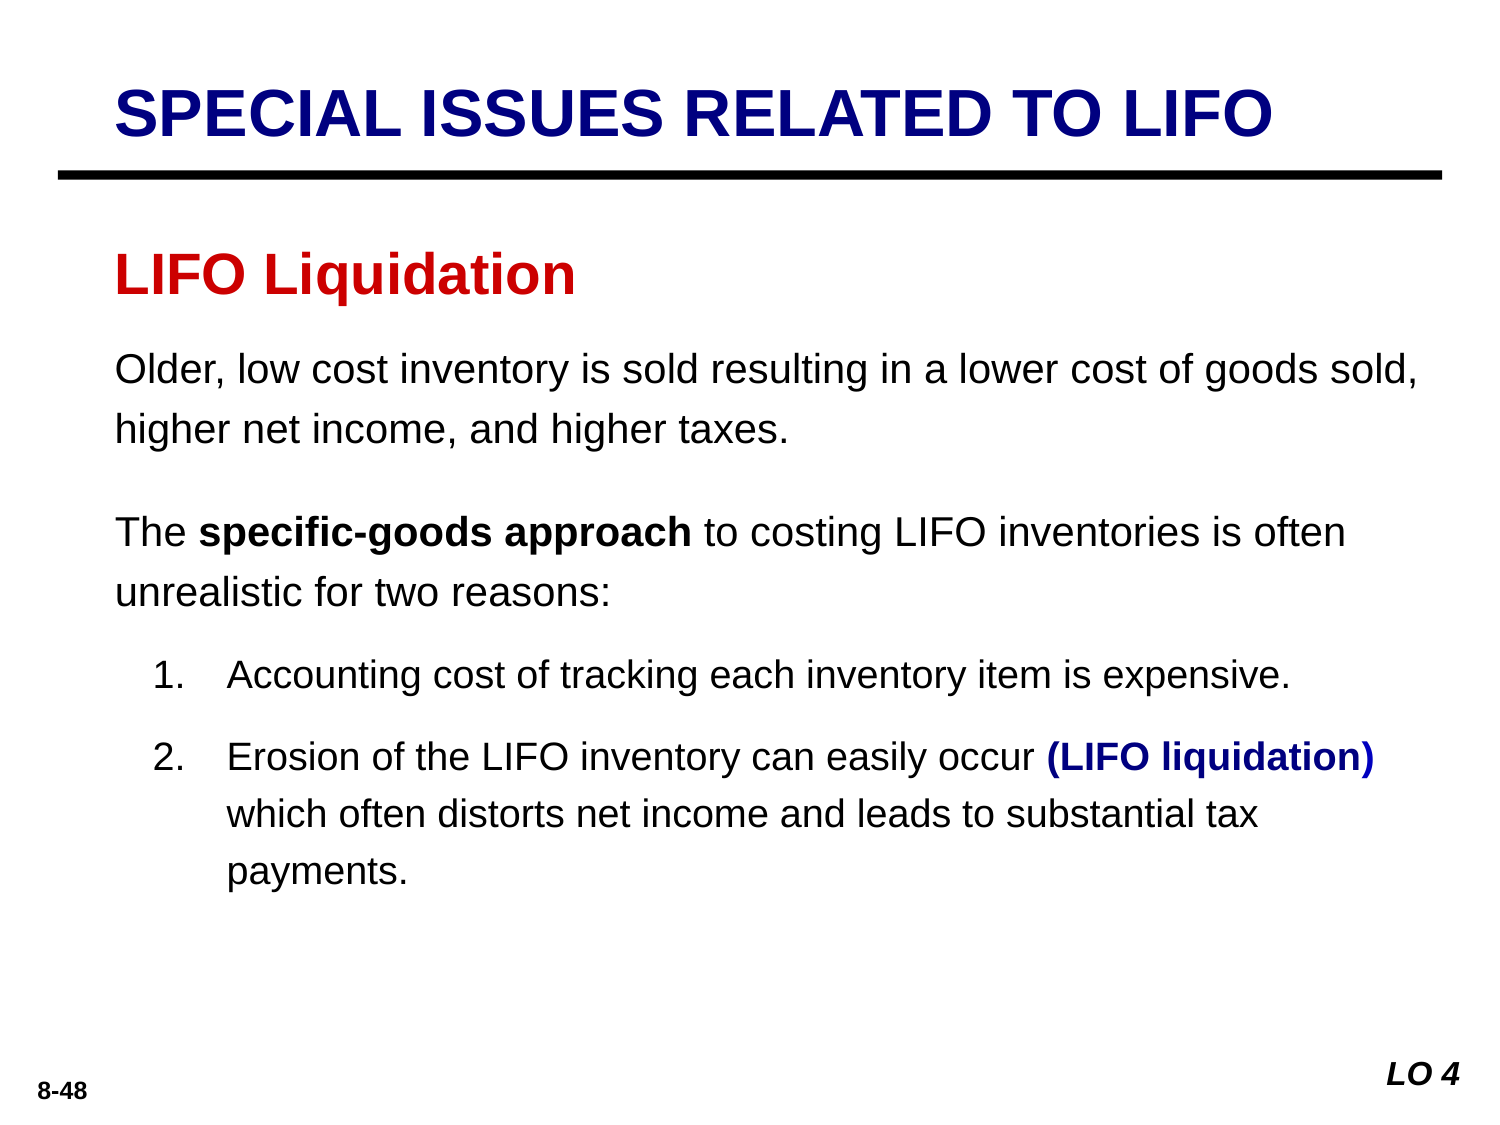

SPECIAL ISSUES RELATED TO LIFO

LIFO Liquidation
Older, low cost inventory is sold resulting in a lower cost of goods sold, higher net income, and higher taxes.
The specific-goods approach to costing LIFO inventories is often unrealistic for two reasons:
Accounting cost of tracking each inventory item is expensive.
Erosion of the LIFO inventory can easily occur (LIFO liquidation) which often distorts net income and leads to substantial tax payments.
LO 4